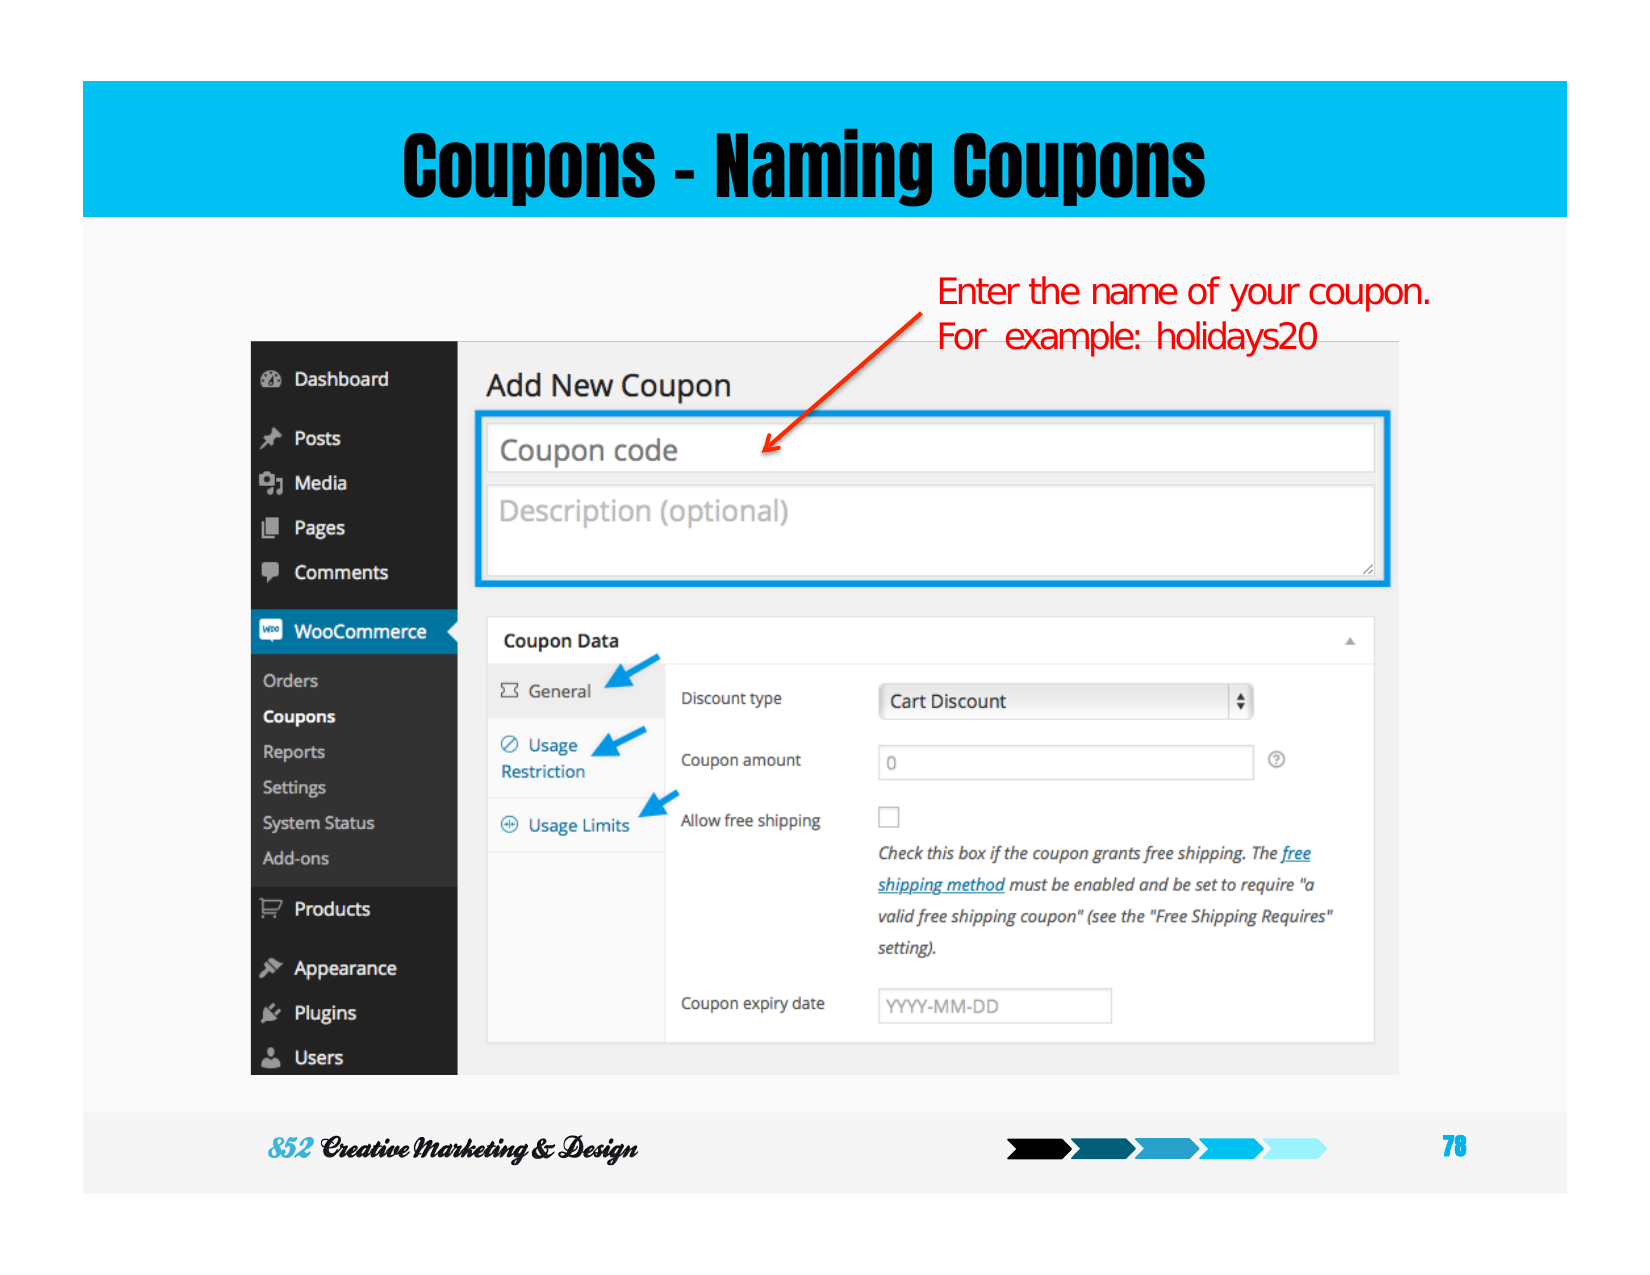

Coupons – Naming Coupons
Enter the name of your coupon. For  example: holidays20

78